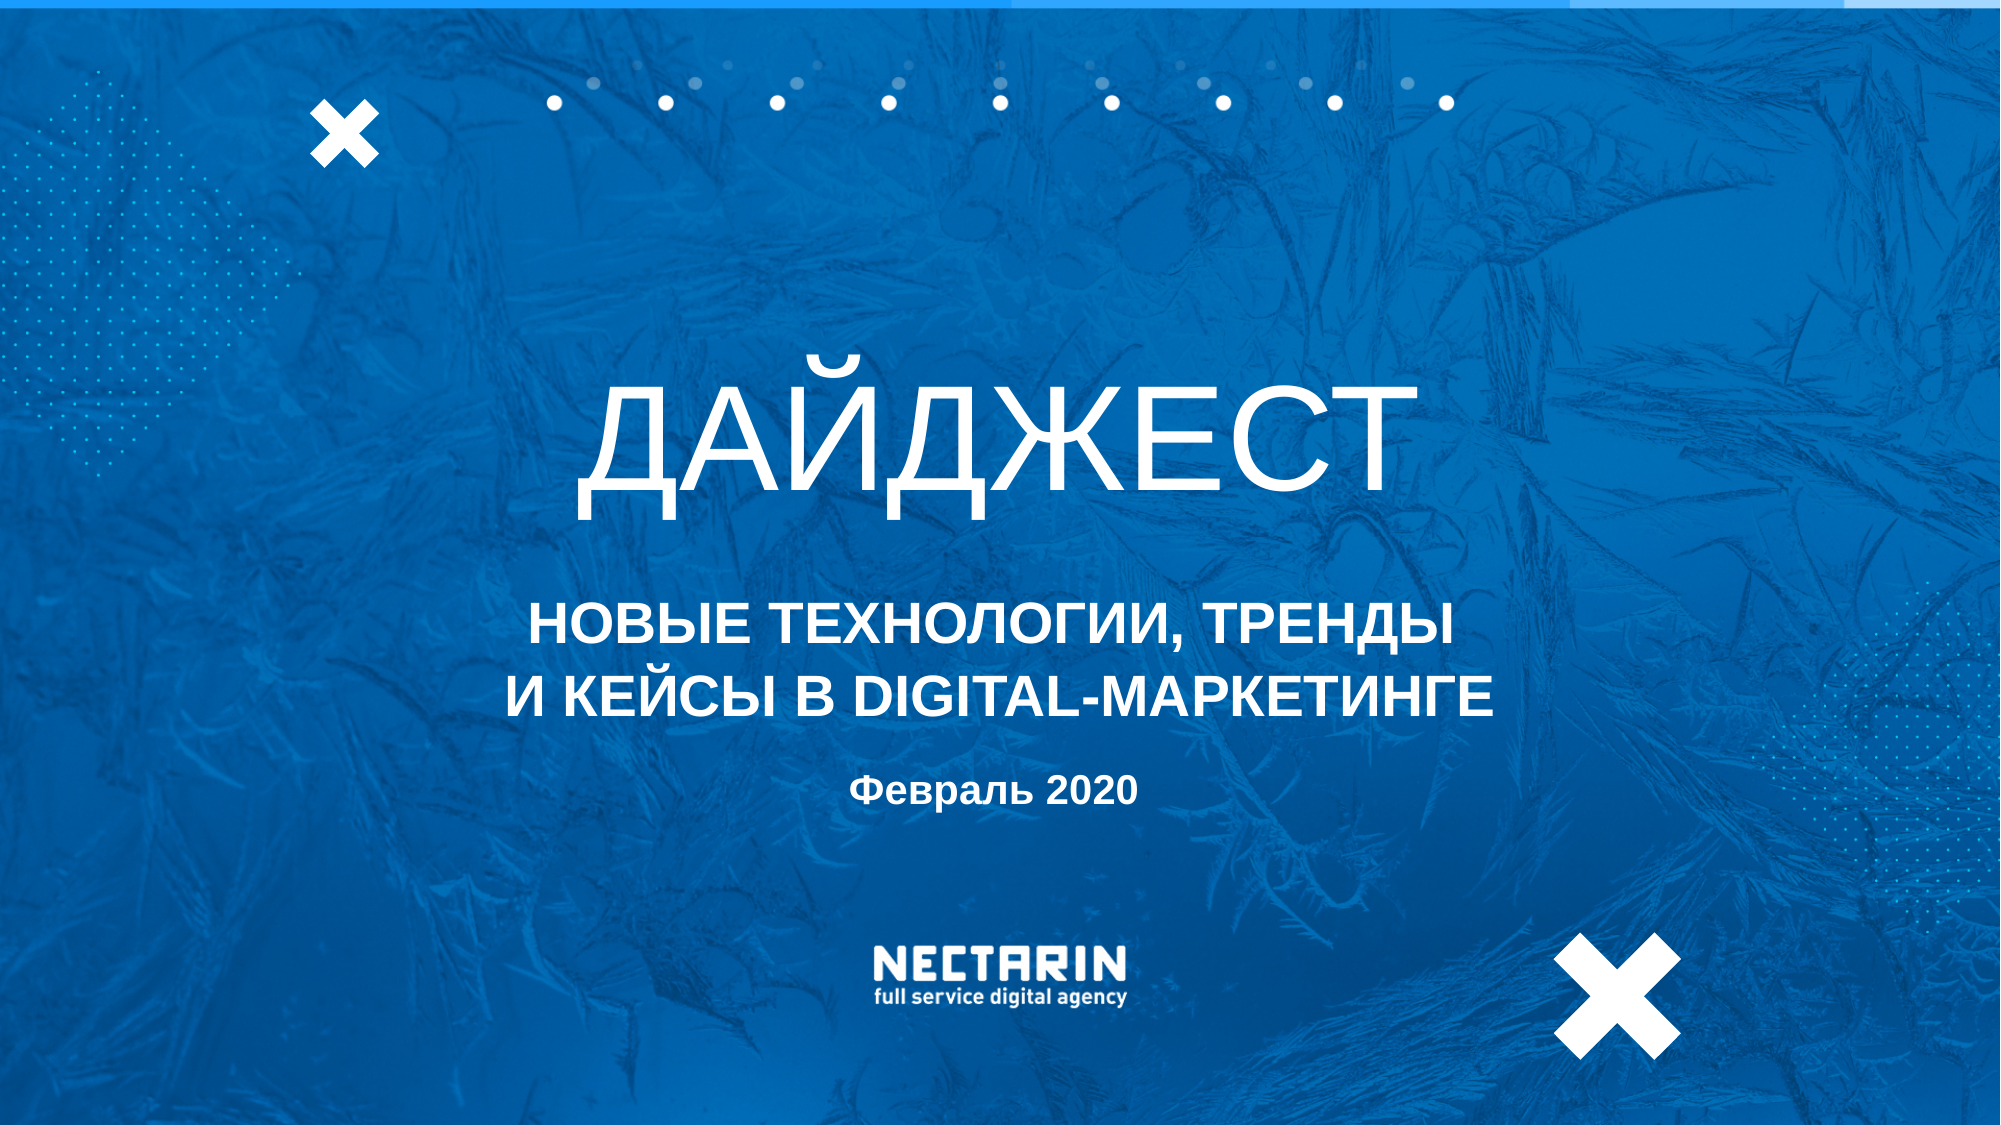

ДАЙДЖЕСТ
НОВЫЕ ТЕХНОЛОГИИ, ТРЕНДЫ
И КЕЙСЫ В DIGITAL-МАРКЕТИНГЕ
Февраль 2020